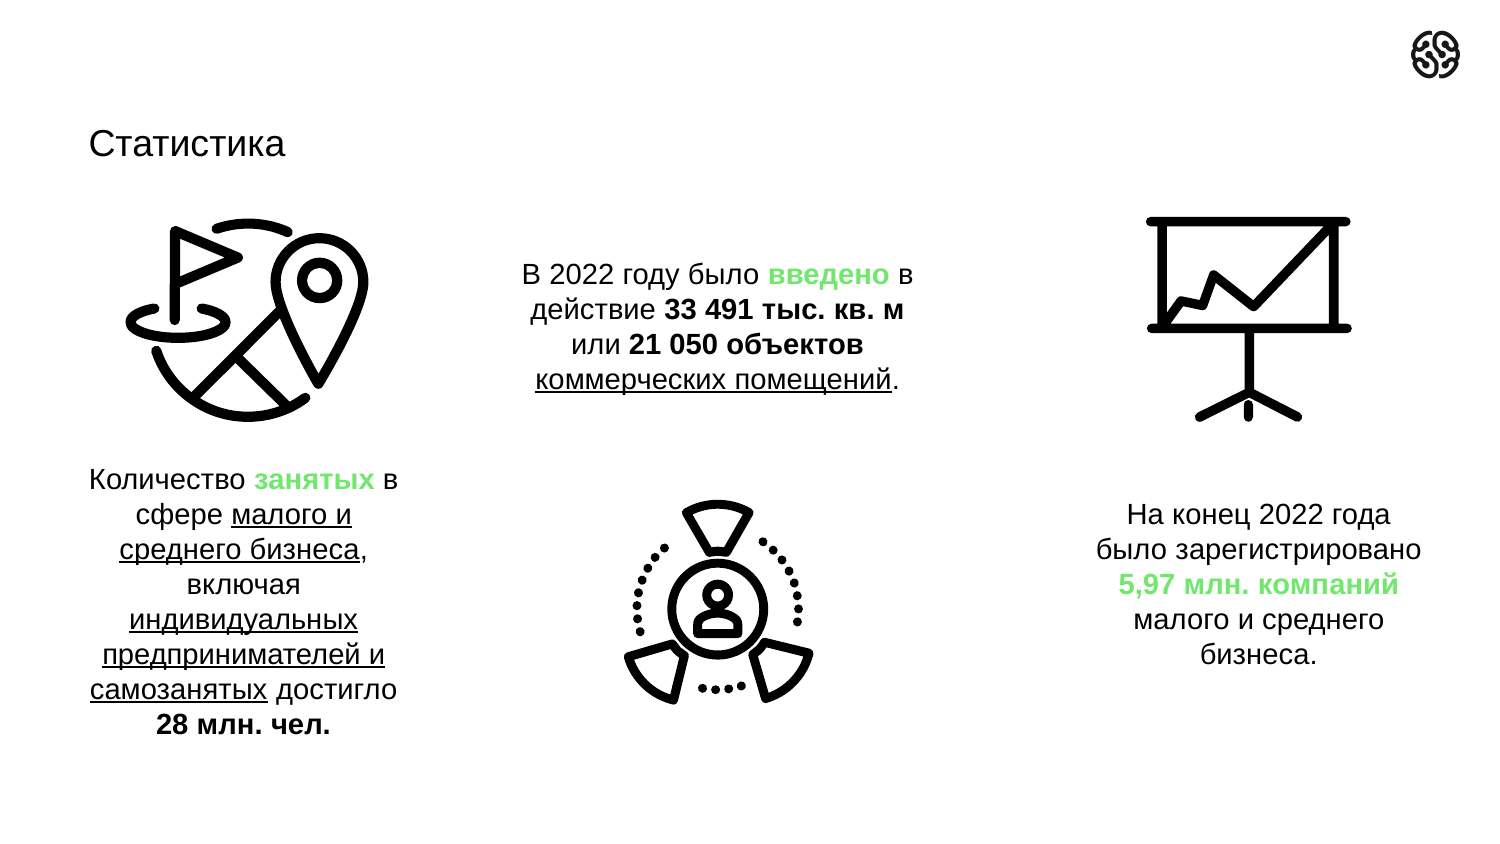

# Статистика

В 2022 году было введено в действие 33 491 тыс. кв. м или 21 050 объектов коммерческих помещений.
Количество занятых в сфере малого и среднего бизнеса, включая индивидуальных предпринимателей и самозанятых достигло 28 млн. чел.
На конец 2022 года было зарегистрировано 5,97 млн. компаний малого и среднего бизнеса.